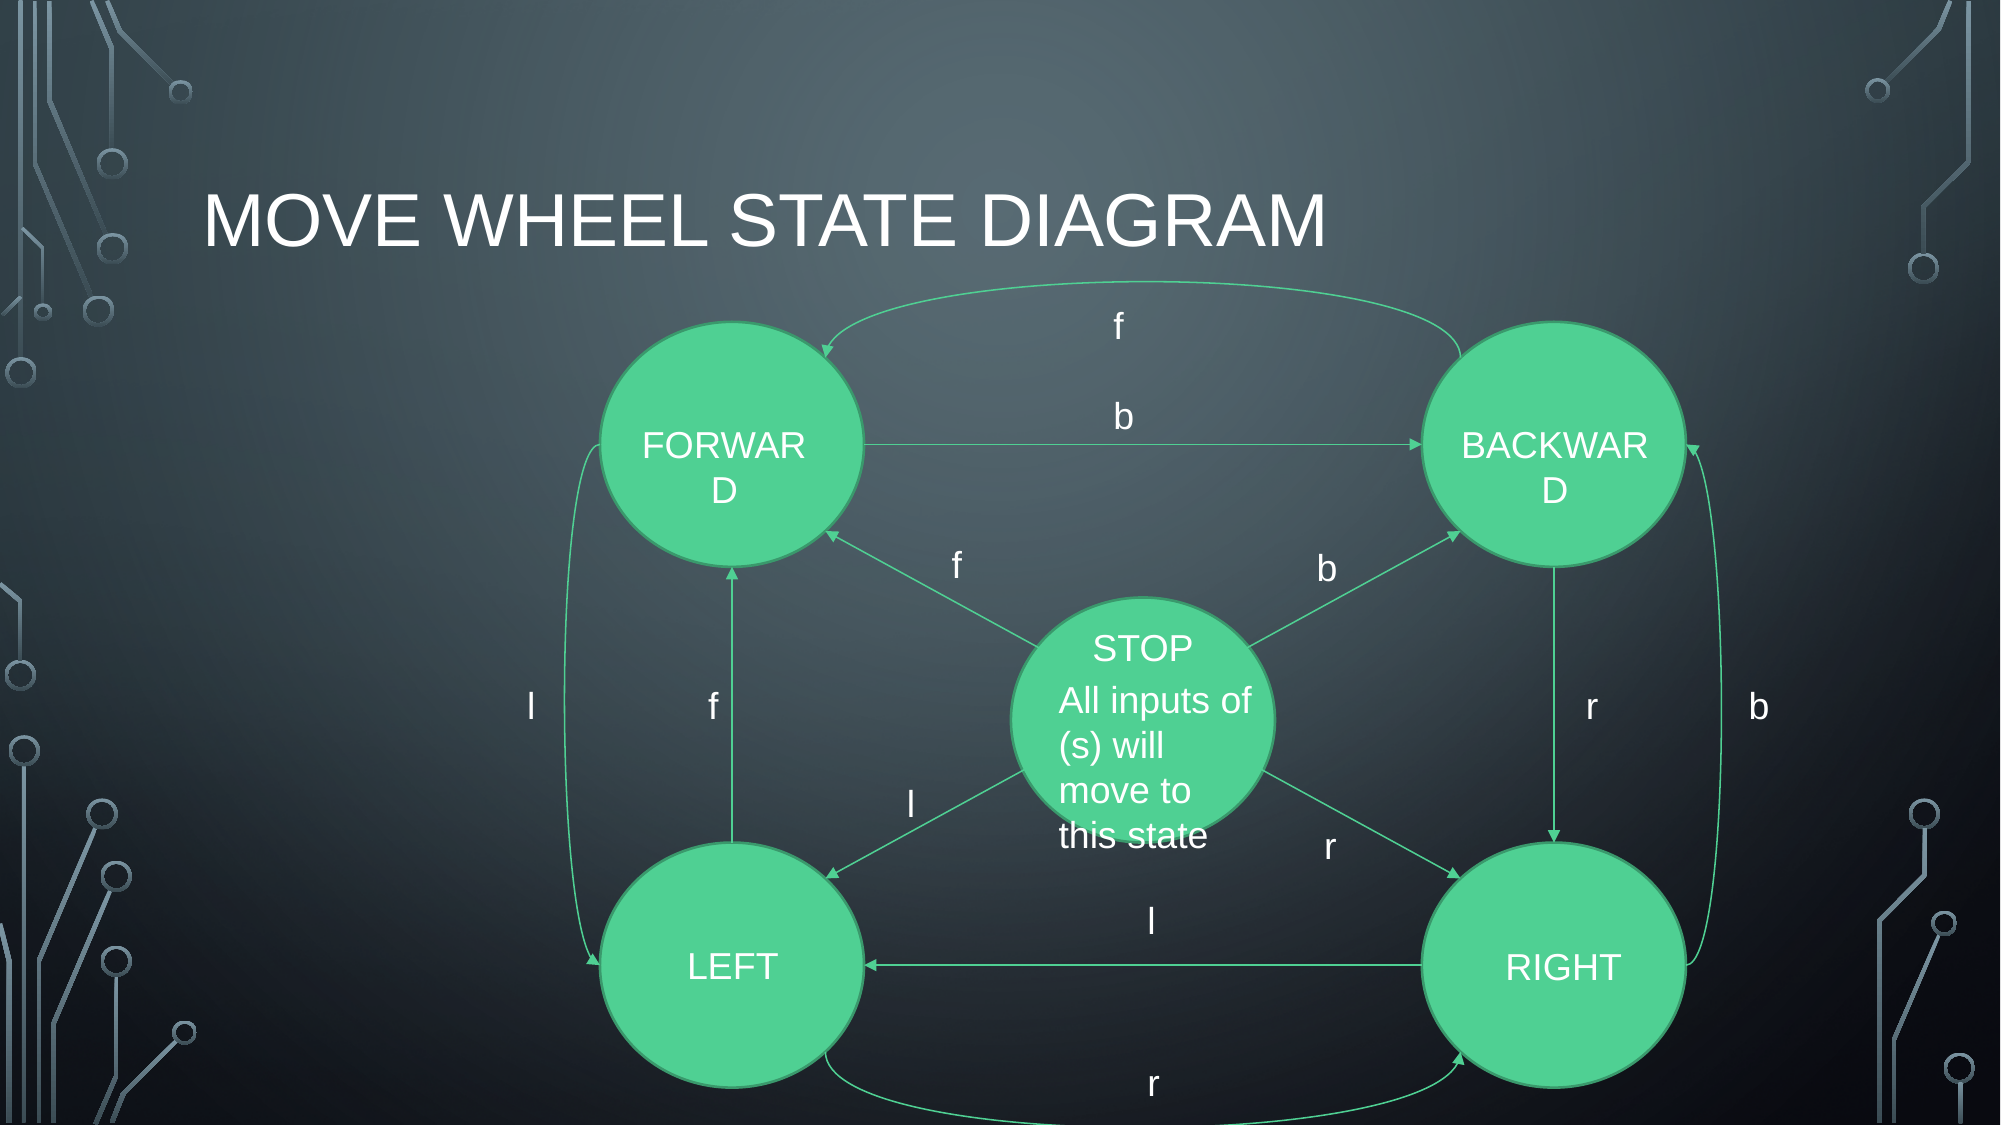

# Move Wheel State diagram
f

b
FORWARD
BACKWARD
f
b

STOP
All inputs of (s) will move to this state
l
f
r
b
l
r

l
LEFT
RIGHT
r